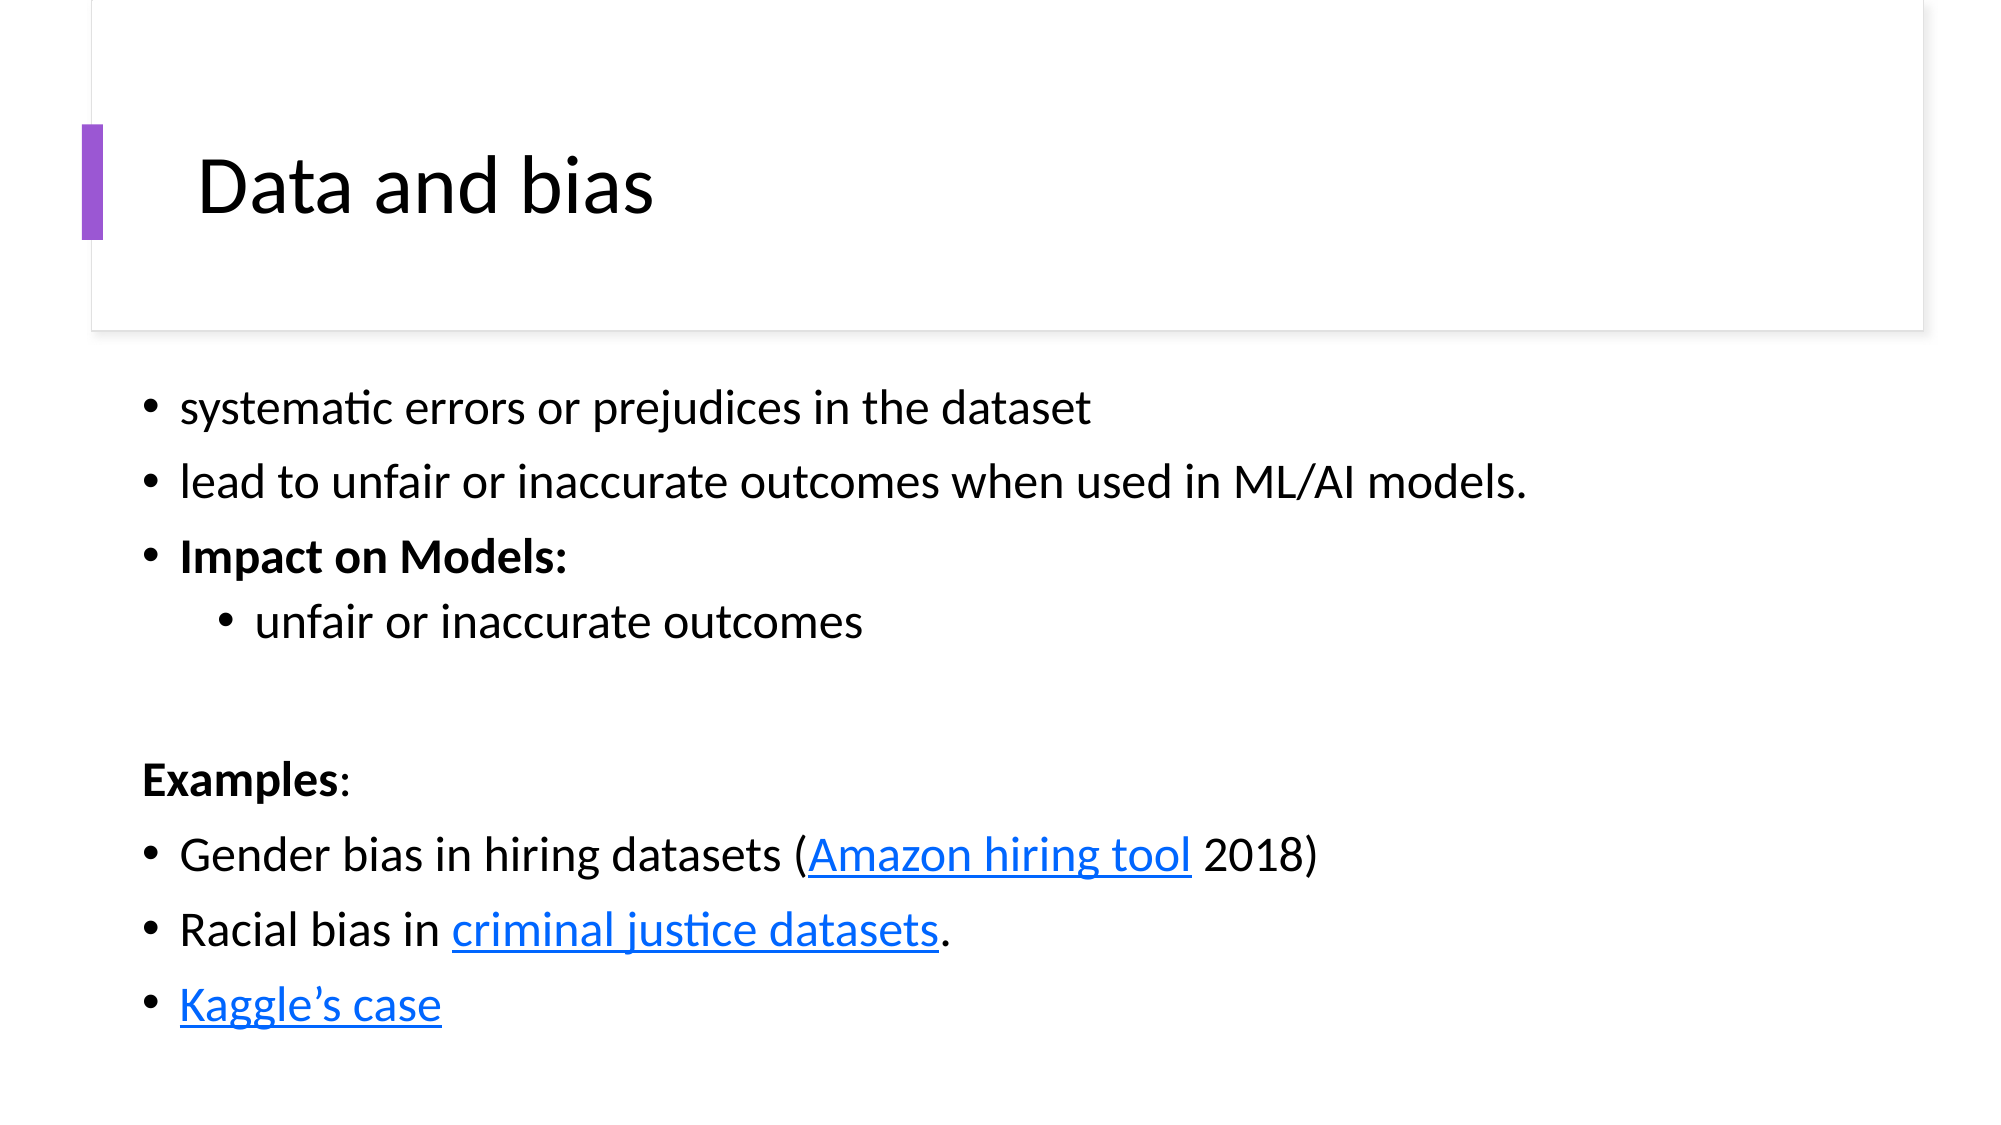

# Data and bias

systematic errors or prejudices in the dataset
lead to unfair or inaccurate outcomes when used in ML/AI models.
Impact on Models:
unfair or inaccurate outcomes

Examples:
Gender bias in hiring datasets (Amazon hiring tool 2018)
Racial bias in criminal justice datasets.
Kaggle’s case